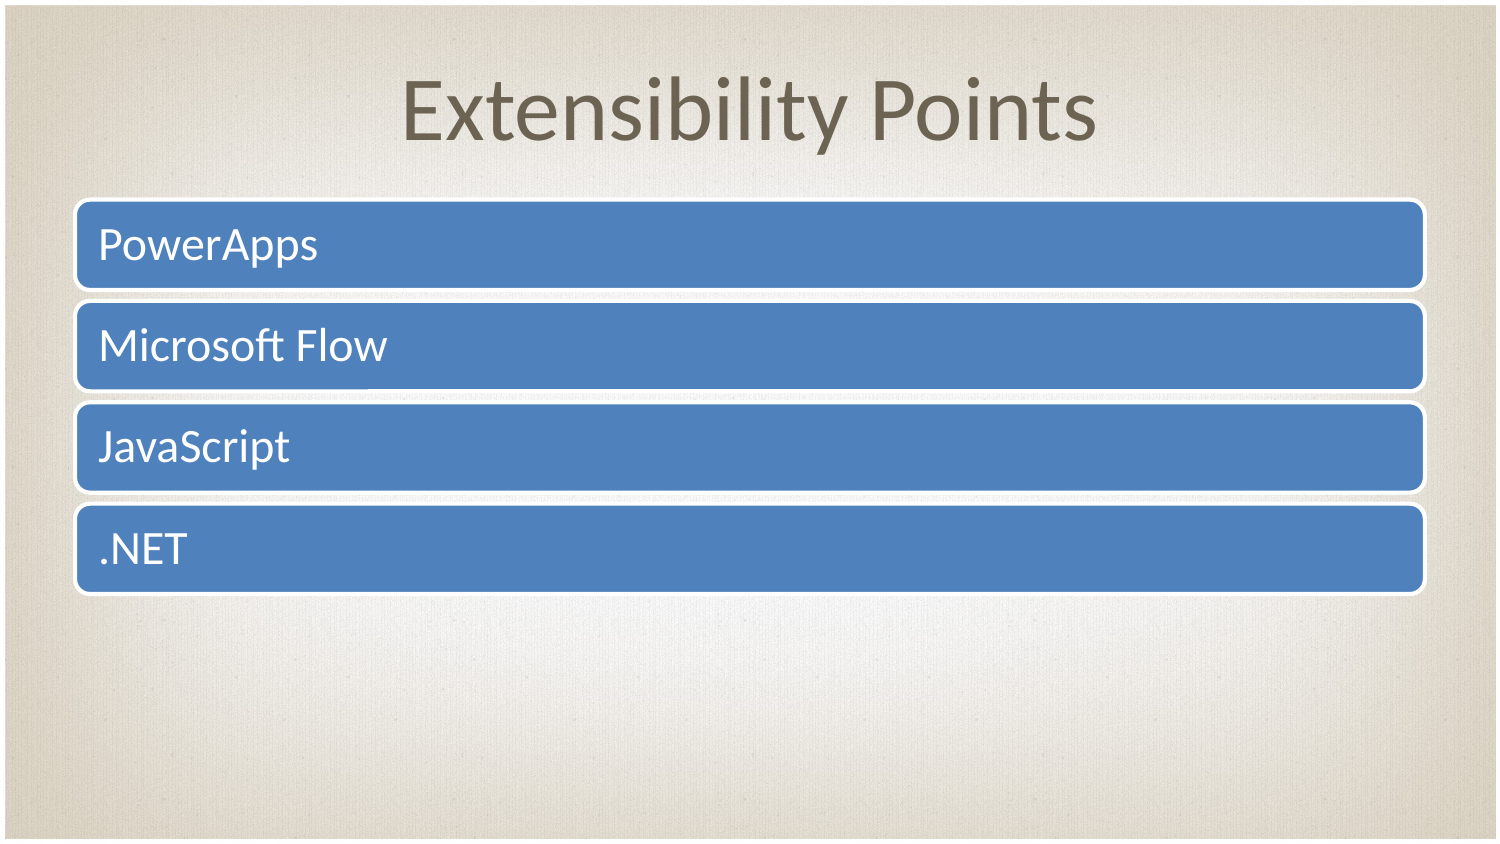

# Extensibility Points
PowerApps
Microsoft Flow
JavaScript
.NET